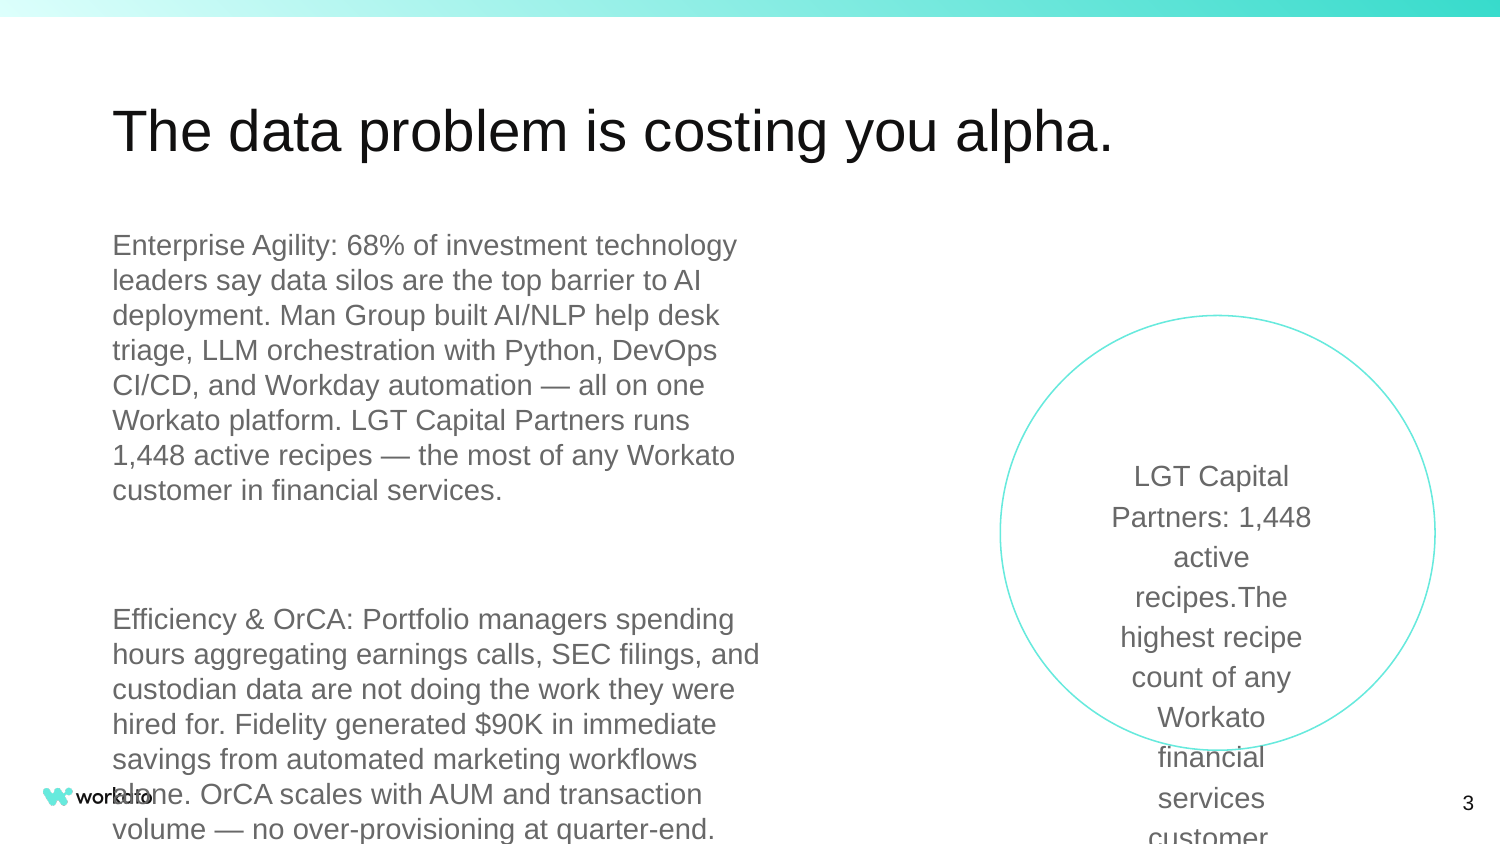

# The data problem is costing you alpha.
Enterprise Agility: 68% of investment technology leaders say data silos are the top barrier to AI deployment. Man Group built AI/NLP help desk triage, LLM orchestration with Python, DevOps CI/CD, and Workday automation — all on one Workato platform. LGT Capital Partners runs 1,448 active recipes — the most of any Workato customer in financial services.

Efficiency & OrCA: Portfolio managers spending hours aggregating earnings calls, SEC filings, and custodian data are not doing the work they were hired for. Fidelity generated $90K in immediate savings from automated marketing workflows alone. OrCA scales with AUM and transaction volume — no over-provisioning at quarter-end.

Risk Reduction: SEC examiners expect immediate audit trail access. JML failures — departing employees retaining system access for days or weeks — are a material risk in firms with access to non-public information. Man Group provisions and revokes access in hours, not days. Zero Downtime Upgrades mean no maintenance windows disrupting trading operations.

Revenue Growth: Post-M&A integration speed is a direct P&L driver. Brookfield Asset Management uses Workato to sync newly-acquired companies in real time. Eagle Point Credit deploys Azure Doc AI + Bloomberg via Workato for AI-powered investment research. Research Genie turns analyst hours into analyst minutes.

LGT Capital Partners: 1,448 active recipes.The highest recipe count of any Workato financial services customer. Axioma, DealCloud, Azure DevOps, Appian — all connected across 3+ business units.
3